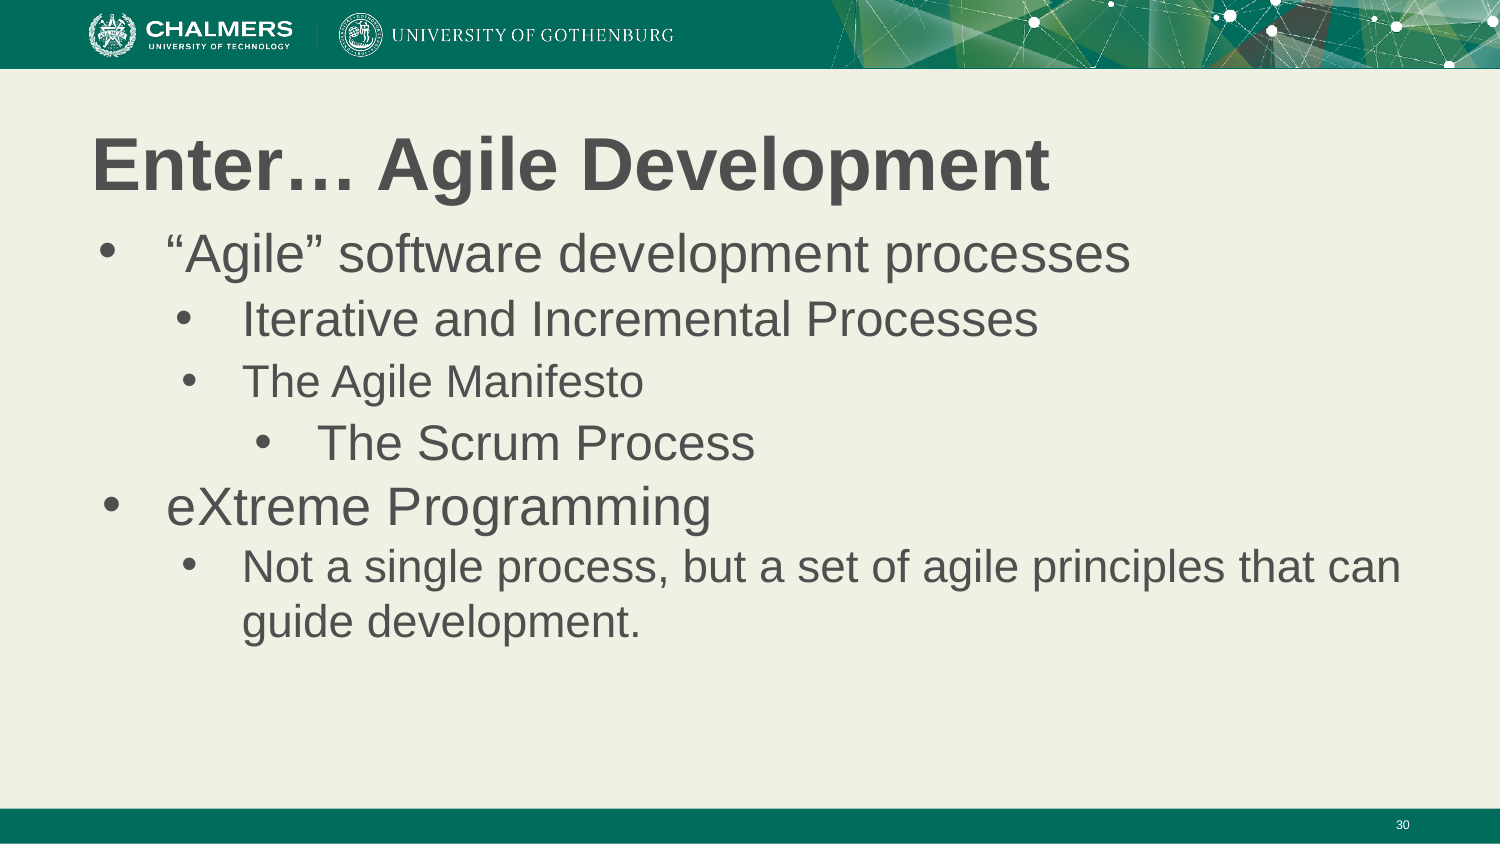

# Enter… Agile Development
“Agile” software development processes
Iterative and Incremental Processes
The Agile Manifesto
The Scrum Process
eXtreme Programming
Not a single process, but a set of agile principles that can guide development.
30